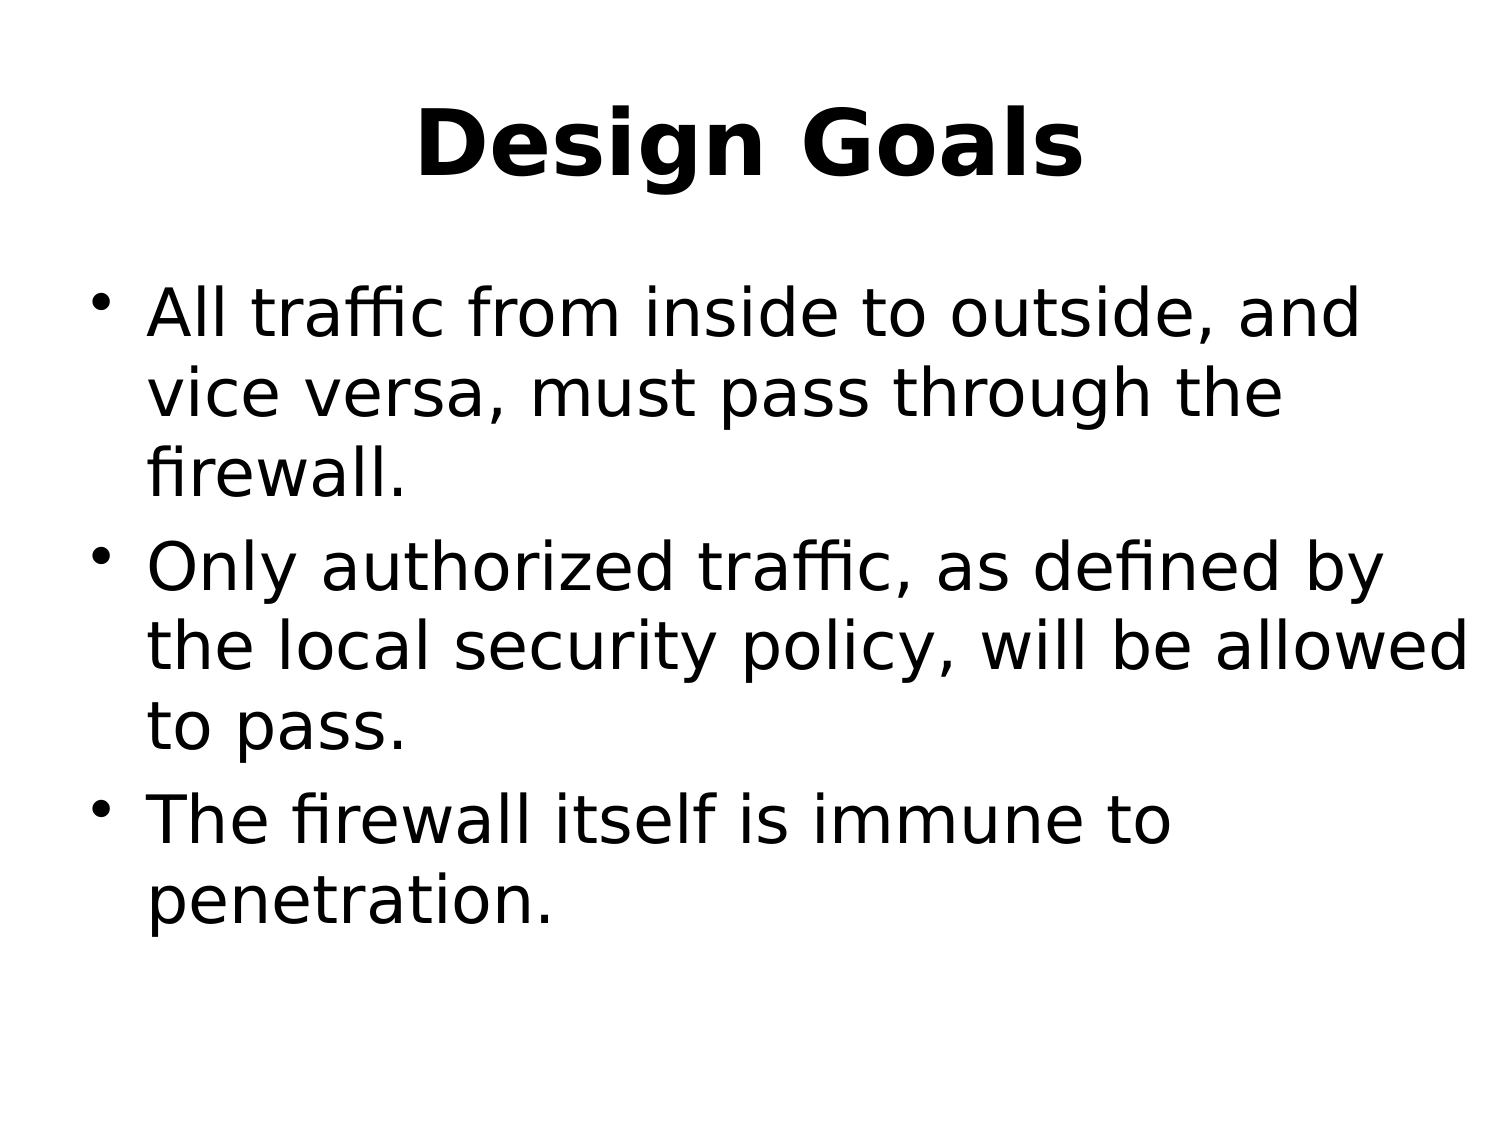

# Design Goals
All traffic from inside to outside, and vice versa, must pass through the firewall.
Only authorized traffic, as defined by the local security policy, will be allowed to pass.
The firewall itself is immune to penetration.